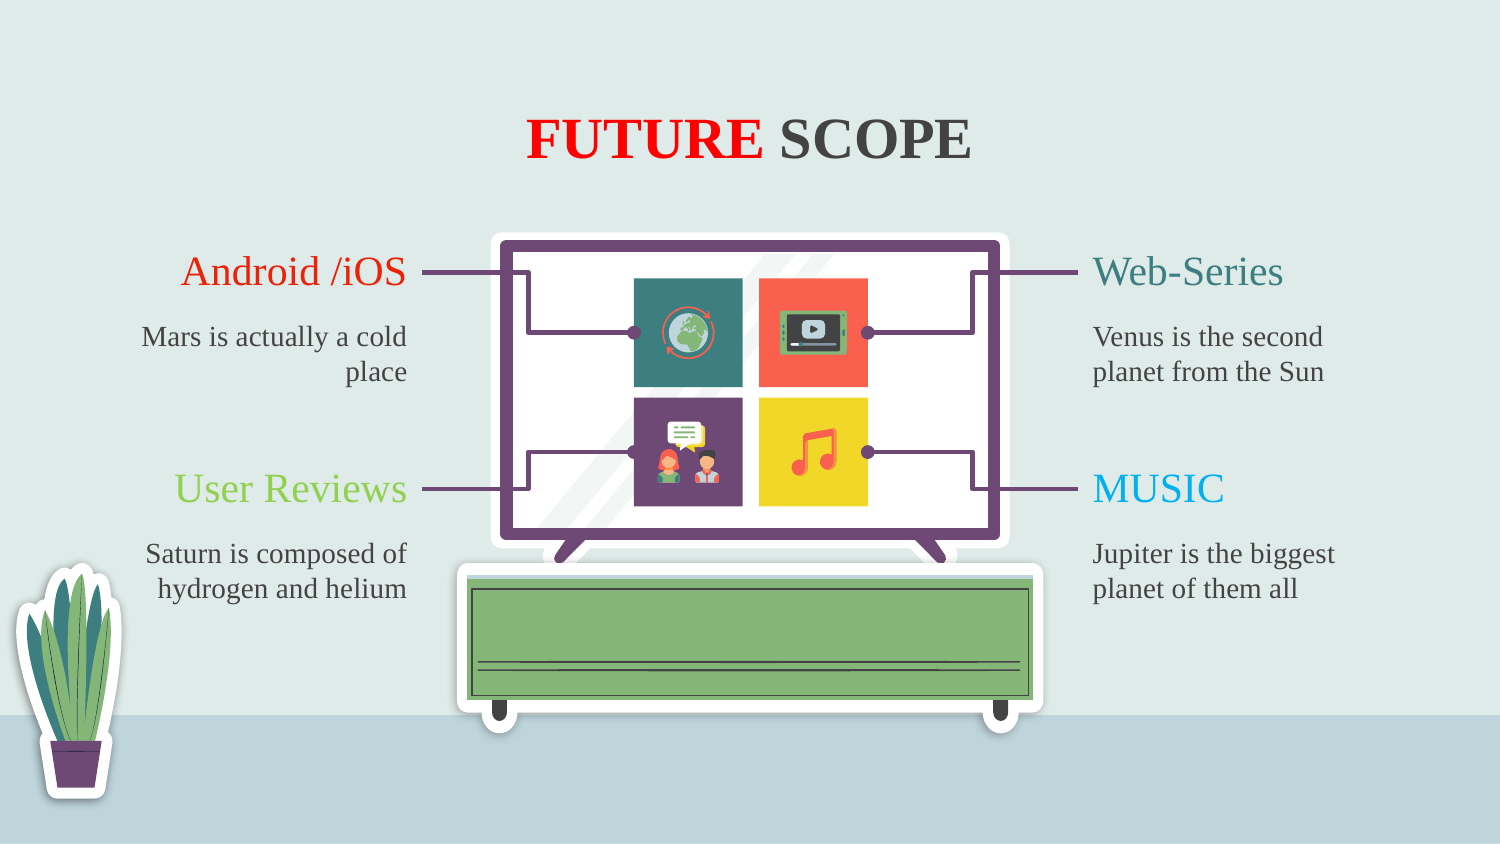

# FUTURE SCOPE
Android /iOS
Web-Series

Mars is actually a cold place
Venus is the second planet from the Sun

User Reviews
MUSIC
Saturn is composed of hydrogen and helium
Jupiter is the biggest planet of them all